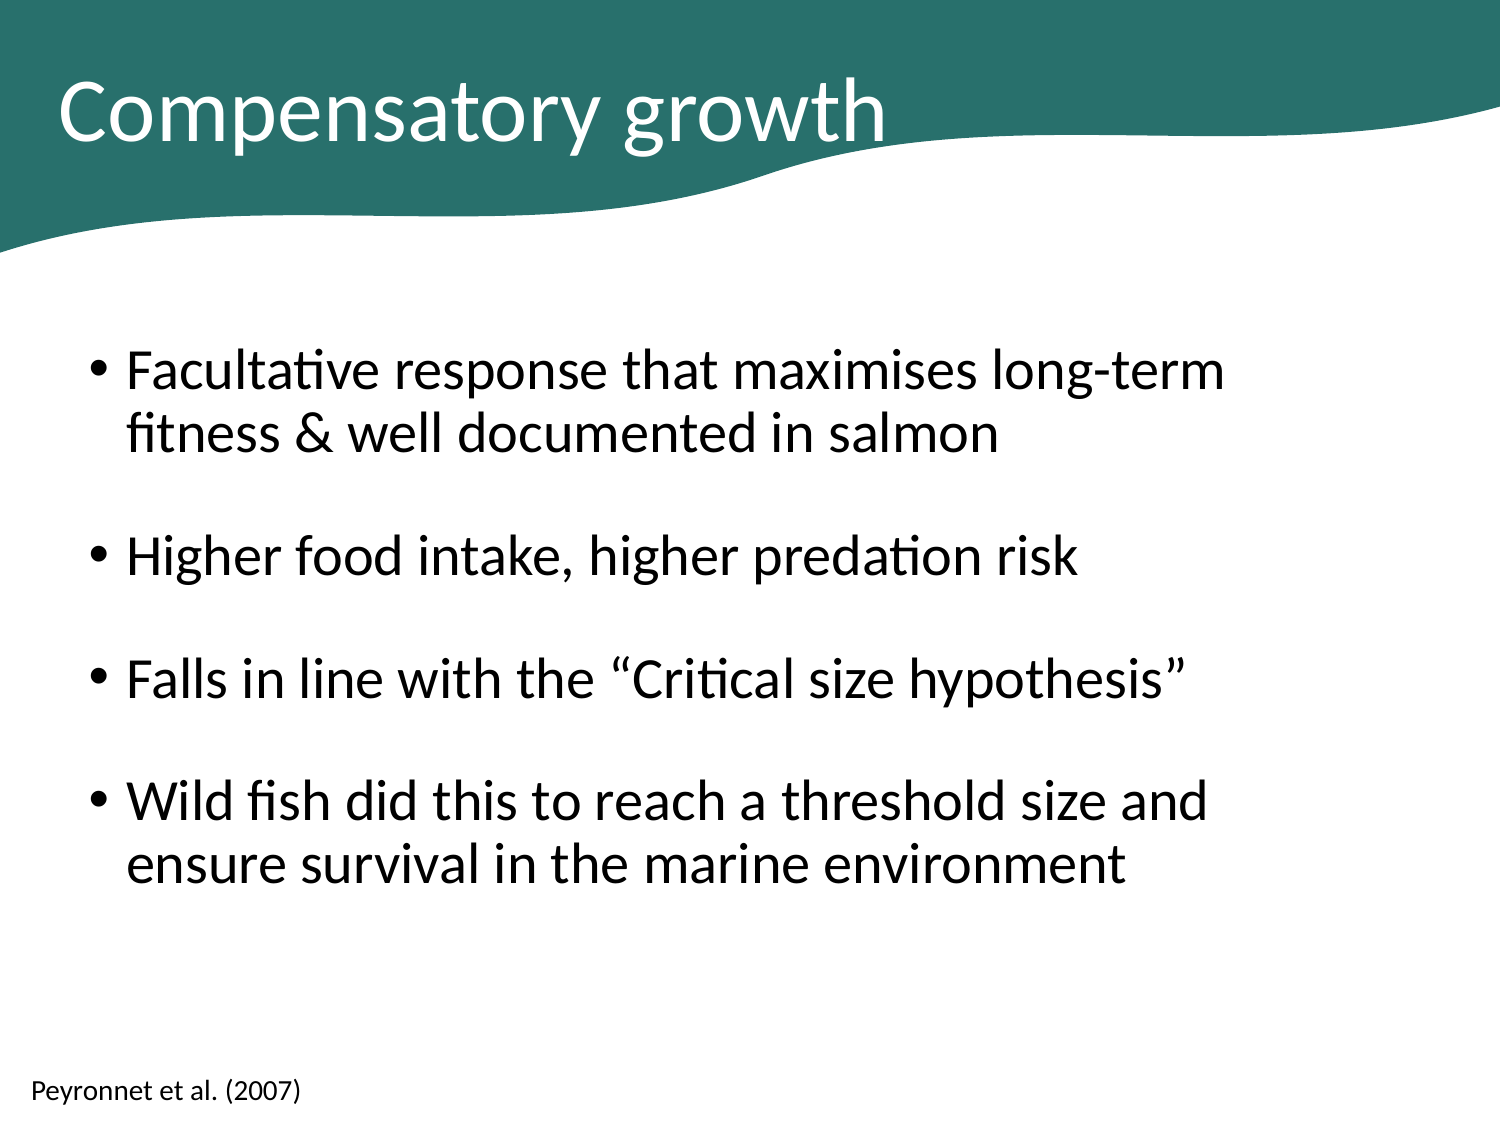

# Compensatory growth
Facultative response that maximises long-term fitness & well documented in salmon

Higher food intake, higher predation risk

Falls in line with the “Critical size hypothesis”

Wild fish did this to reach a threshold size and ensure survival in the marine environment
Peyronnet et al. (2007)